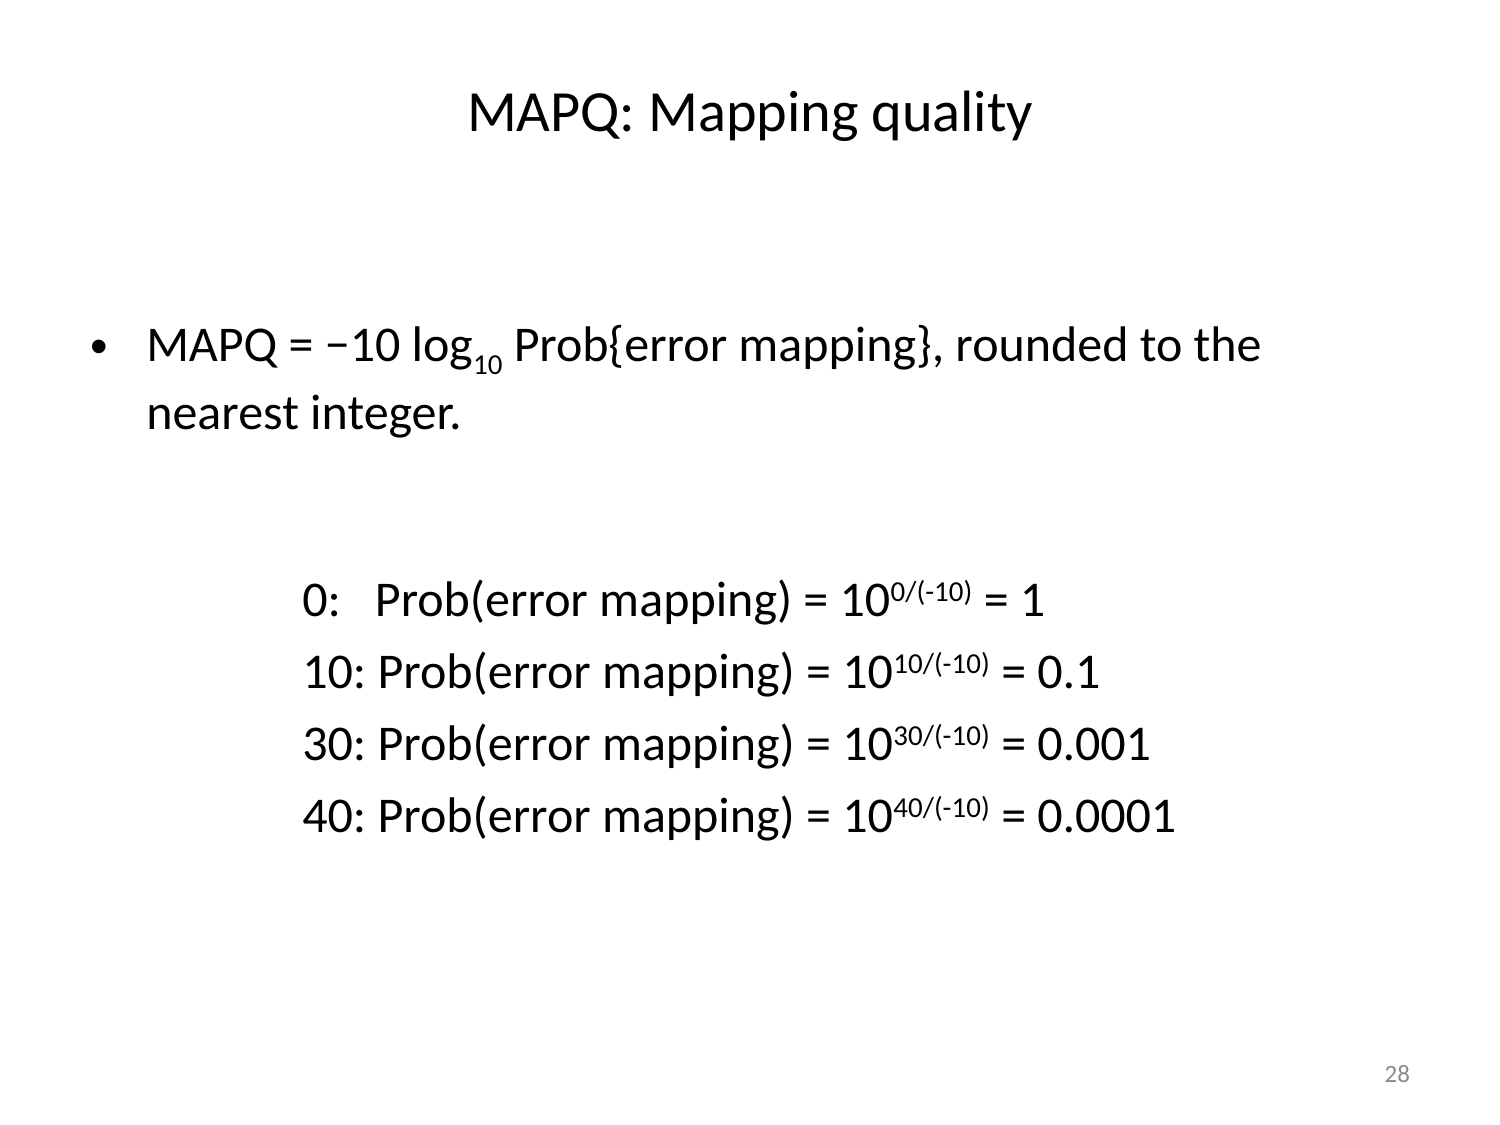

# MAPQ: Mapping quality
MAPQ = −10 log10 Prob{error mapping}, rounded to the nearest integer.
0:   Prob(error mapping) = 100/(-10) = 1
10: Prob(error mapping) = 1010/(-10) = 0.1
30: Prob(error mapping) = 1030/(-10) = 0.001
40: Prob(error mapping) = 1040/(-10) = 0.0001
28